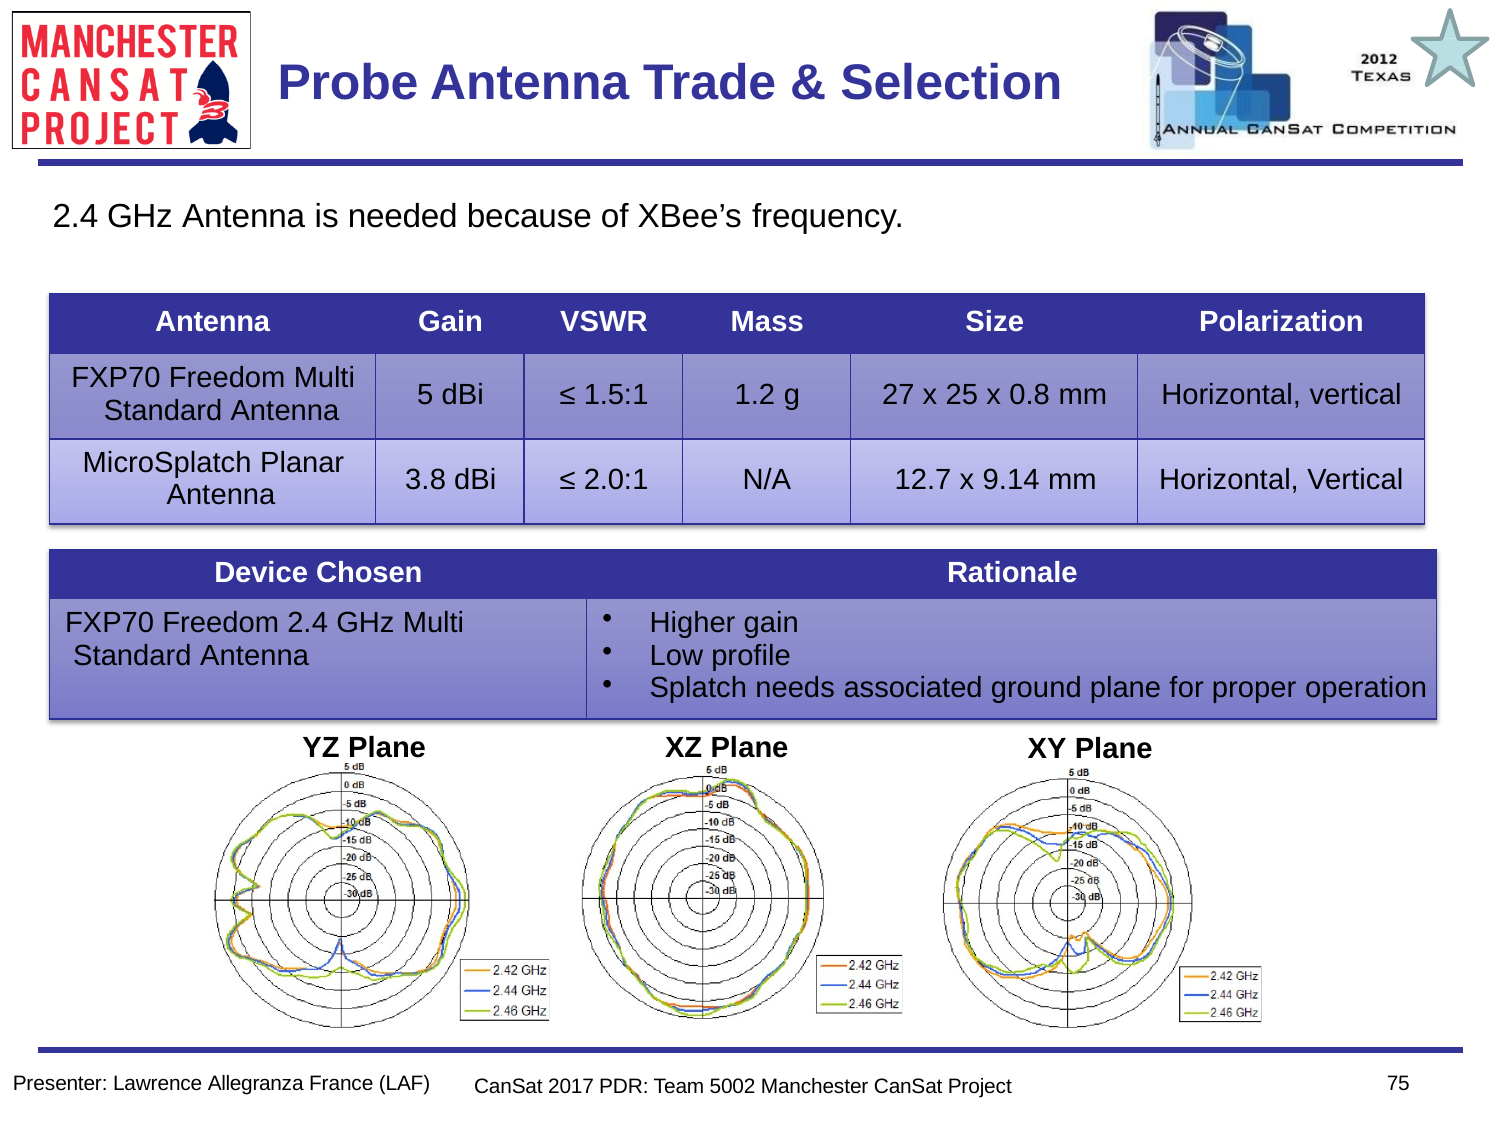

Team Logo
Here
(If You Want)

# Probe Antenna Trade & Selection

2.4 GHz Antenna is needed because of XBee’s frequency.

| Antenna | Gain | VSWR | Mass | Size | Polarization |
| --- | --- | --- | --- | --- | --- |
| FXP70 Freedom Multi Standard Antenna | 5 dBi | ≤ 1.5:1 | 1.2 g | 27 x 25 x 0.8 mm | Horizontal, vertical |
| MicroSplatch Planar Antenna | 3.8 dBi | ≤ 2.0:1 | N/A | 12.7 x 9.14 mm | Horizontal, Vertical |

| Device Chosen | Rationale |
| --- | --- |
| FXP70 Freedom 2.4 GHz Multi Standard Antenna | Higher gain Low profile Splatch needs associated ground plane for proper operation |

YZ Plane
XZ Plane
XY Plane

75
Presenter: Lawrence Allegranza France (LAF)
CanSat 2017 PDR: Team 5002 Manchester CanSat Project